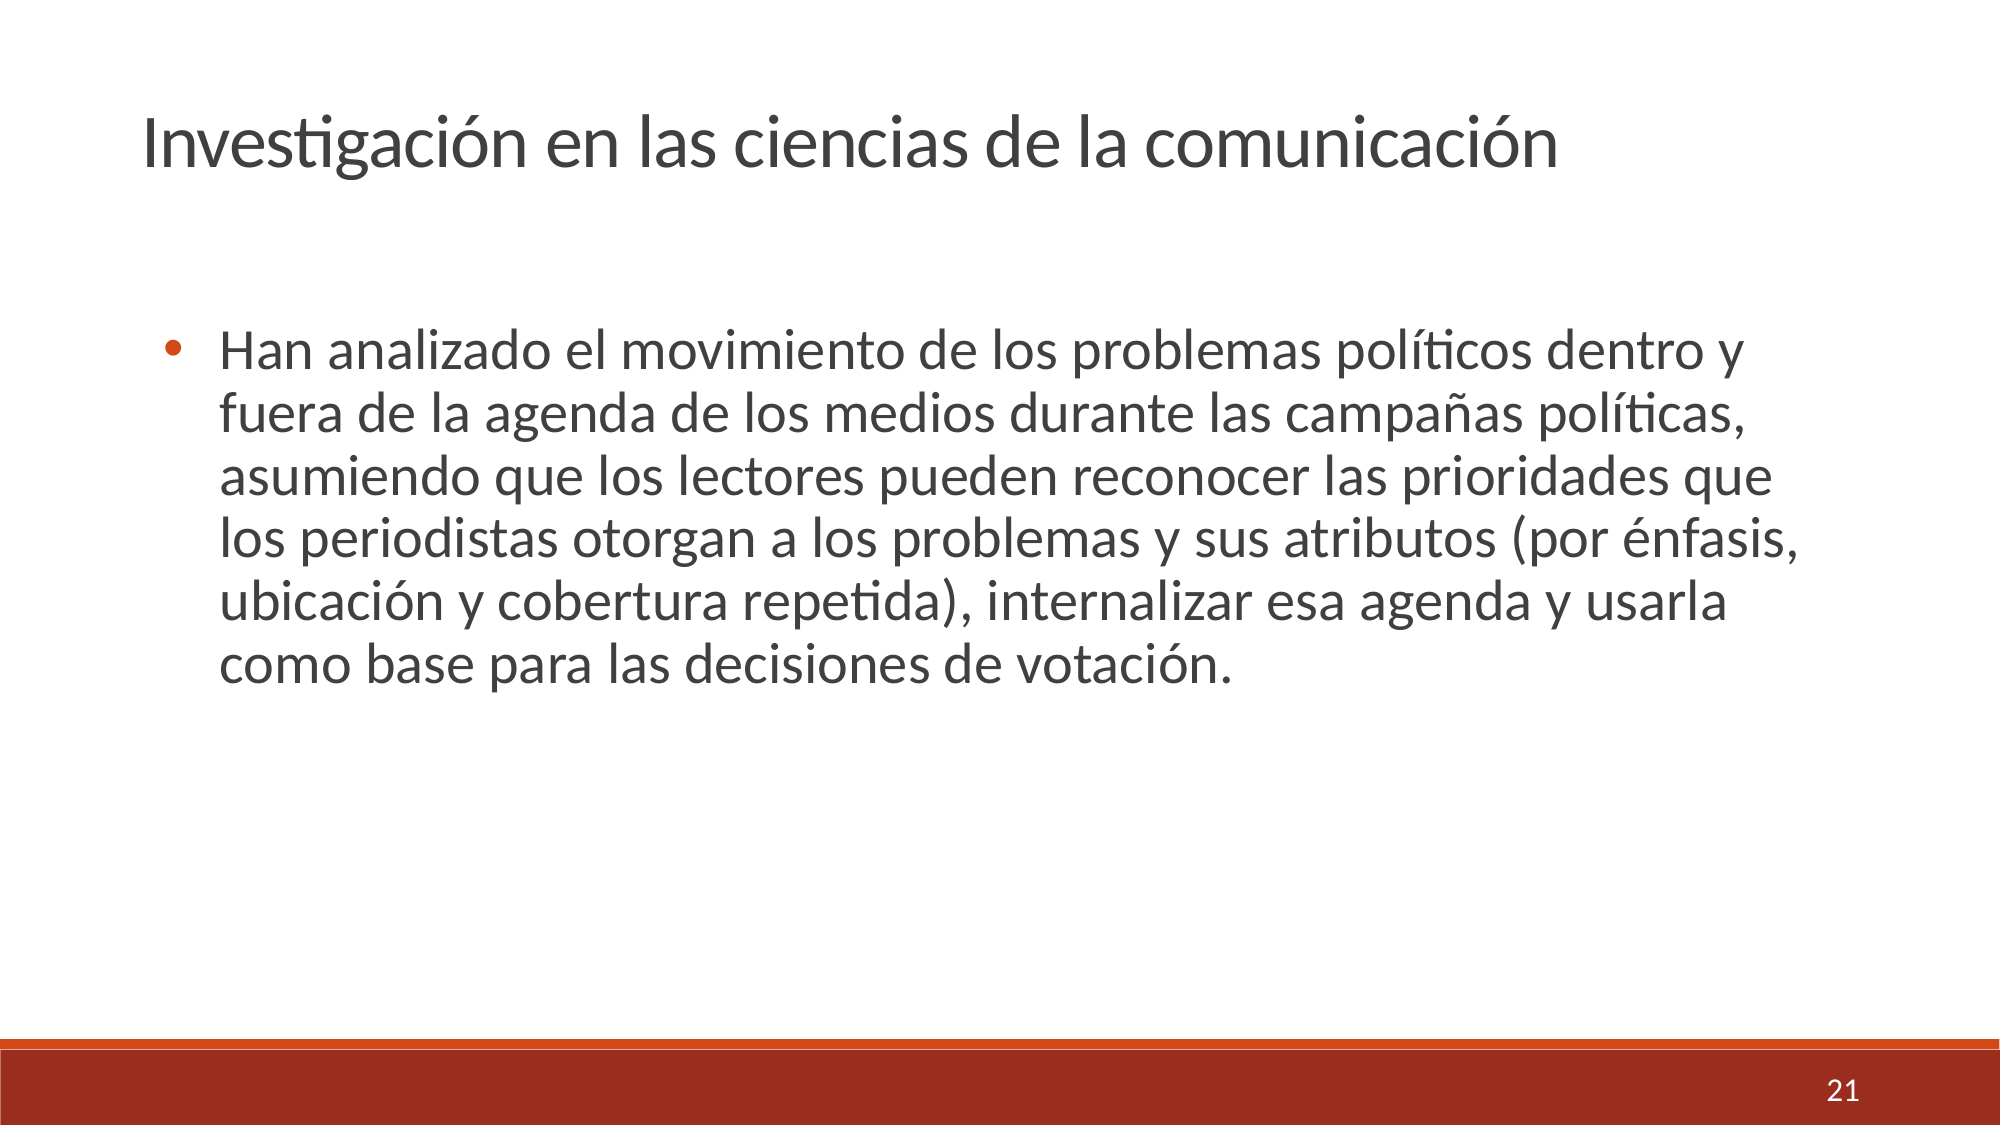

Investigación en las ciencias de la comunicación

Han analizado el movimiento de los problemas políticos dentro y fuera de la agenda de los medios durante las campañas políticas, asumiendo que los lectores pueden reconocer las prioridades que los periodistas otorgan a los problemas y sus atributos (por énfasis, ubicación y cobertura repetida), internalizar esa agenda y usarla como base para las decisiones de votación.
21